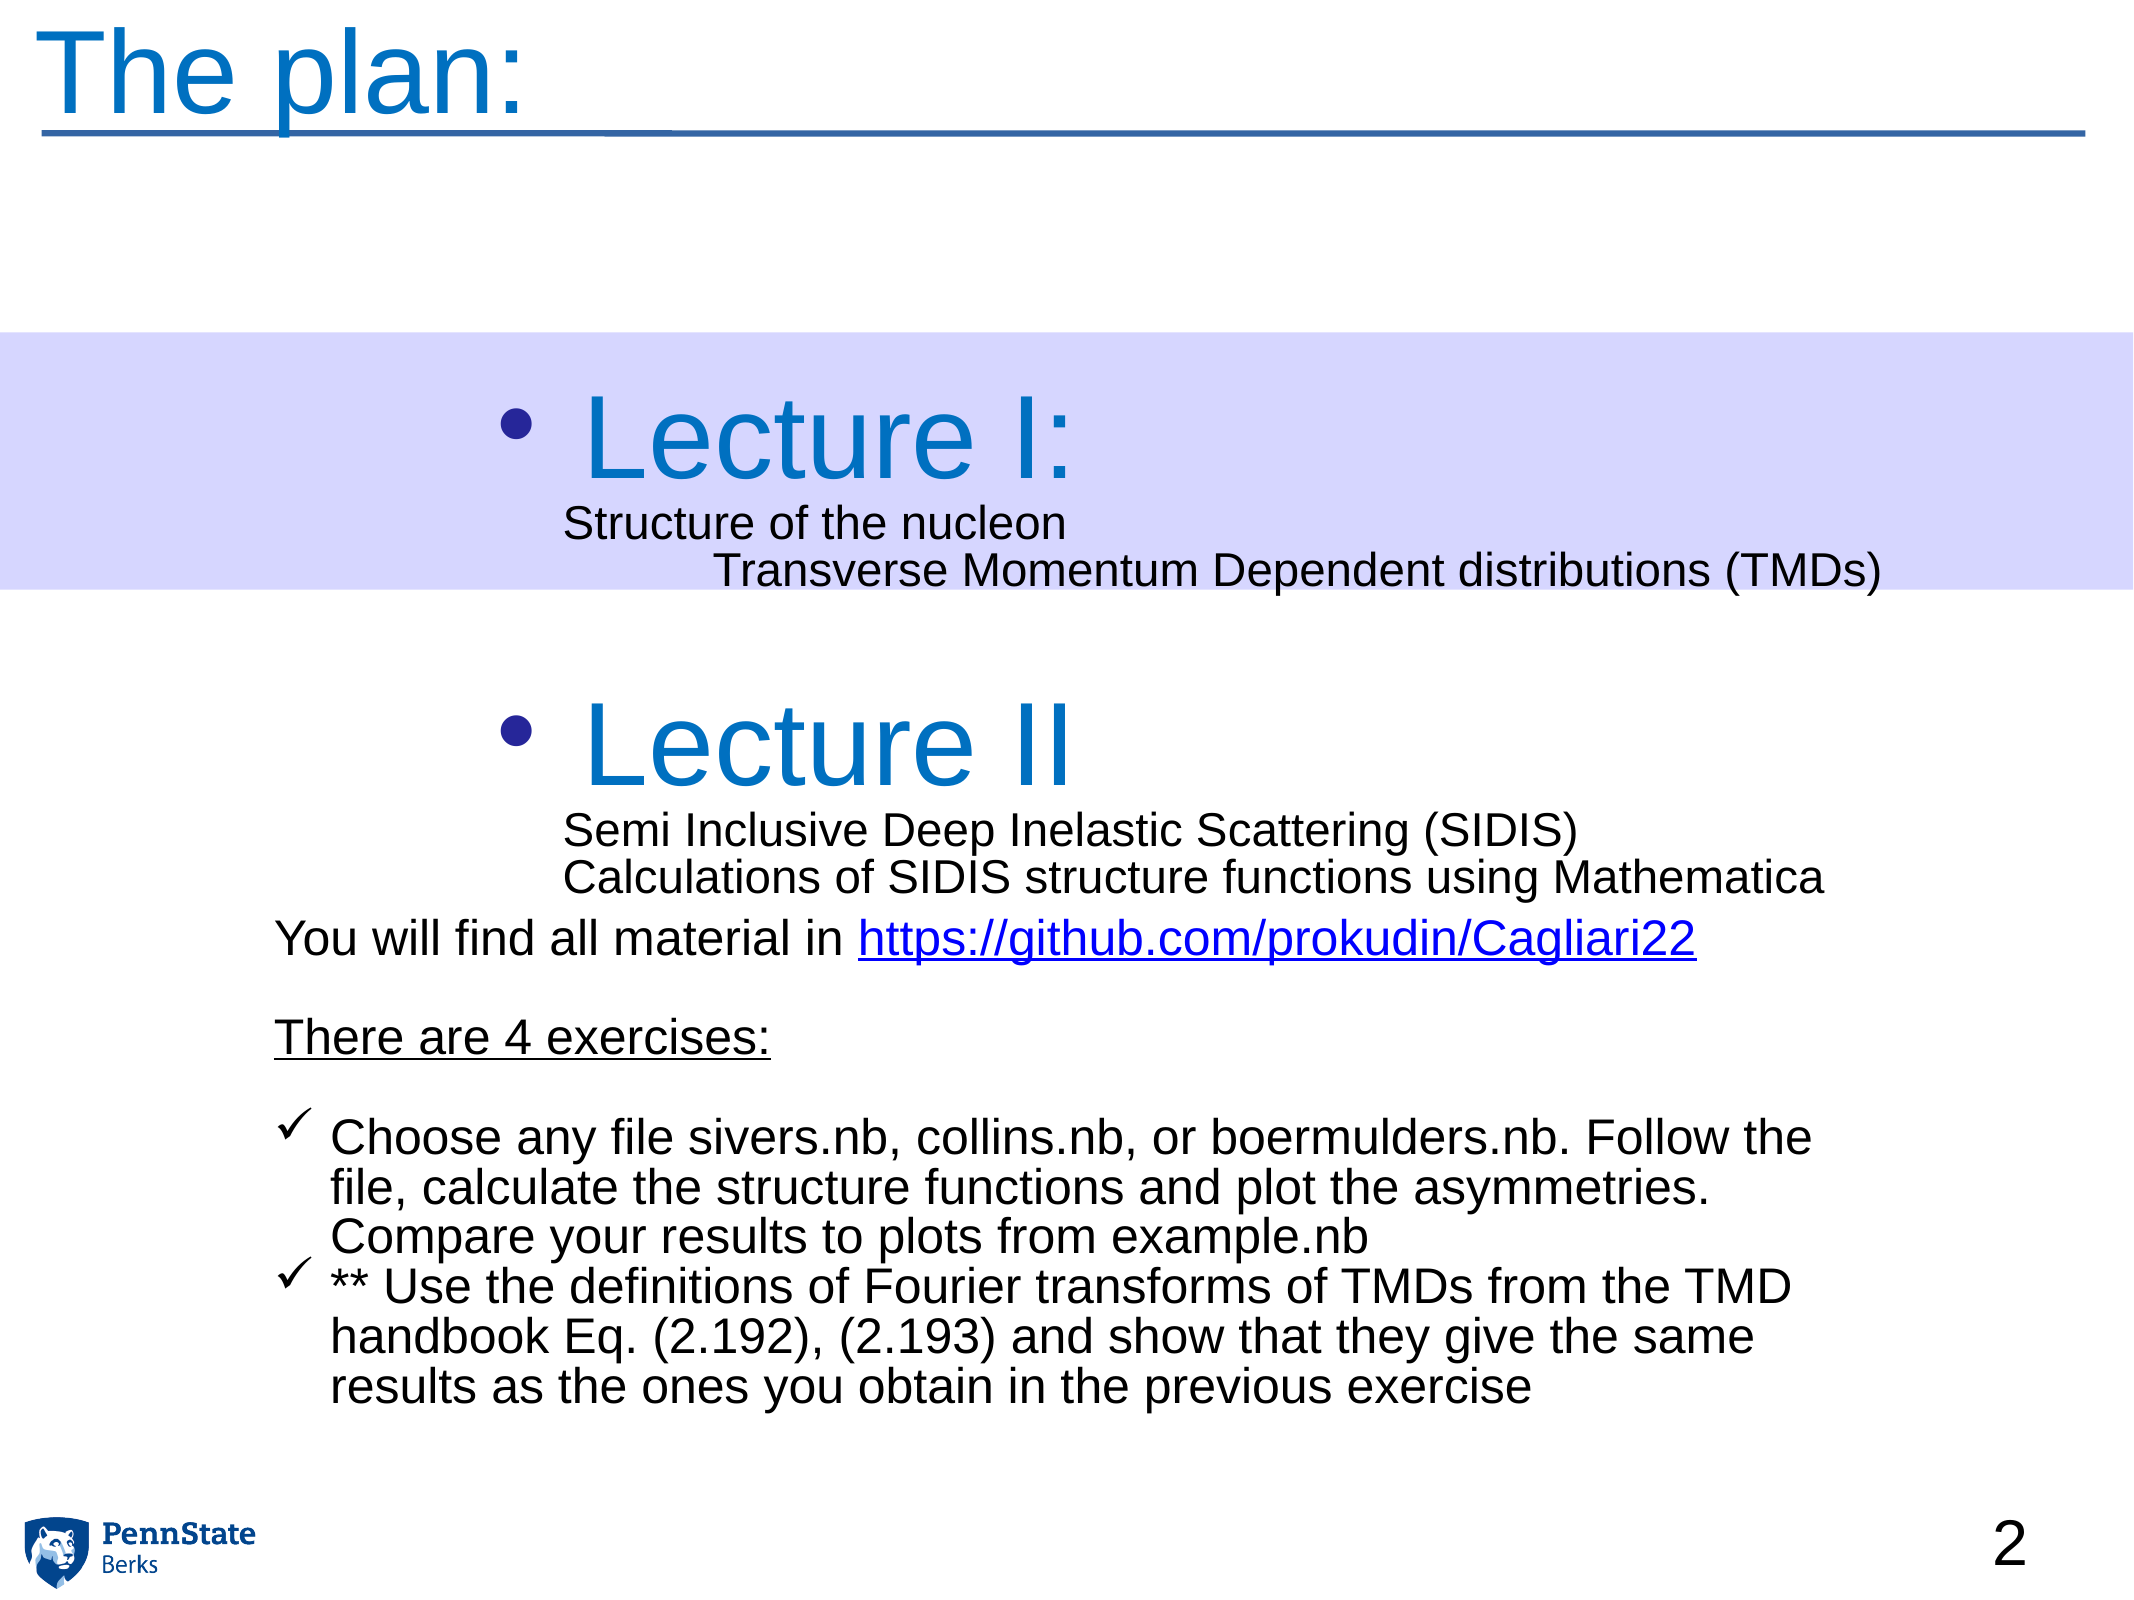

The plan:

 Lecture I:
     Structure of the nucleon
	     Transverse Momentum Dependent distributions (TMDs)

 Lecture II
     Semi Inclusive Deep Inelastic Scattering (SIDIS)
     Calculations of SIDIS structure functions using Mathematica

You will find all material in https://github.com/prokudin/Cagliari22

There are 4 exercises:

Choose any file sivers.nb, collins.nb, or boermulders.nb. Follow the file, calculate the structure functions and plot the asymmetries. Compare your results to plots from example.nb
** Use the definitions of Fourier transforms of TMDs from the TMD handbook Eq. (2.192), (2.193) and show that they give the same results as the ones you obtain in the previous exercise